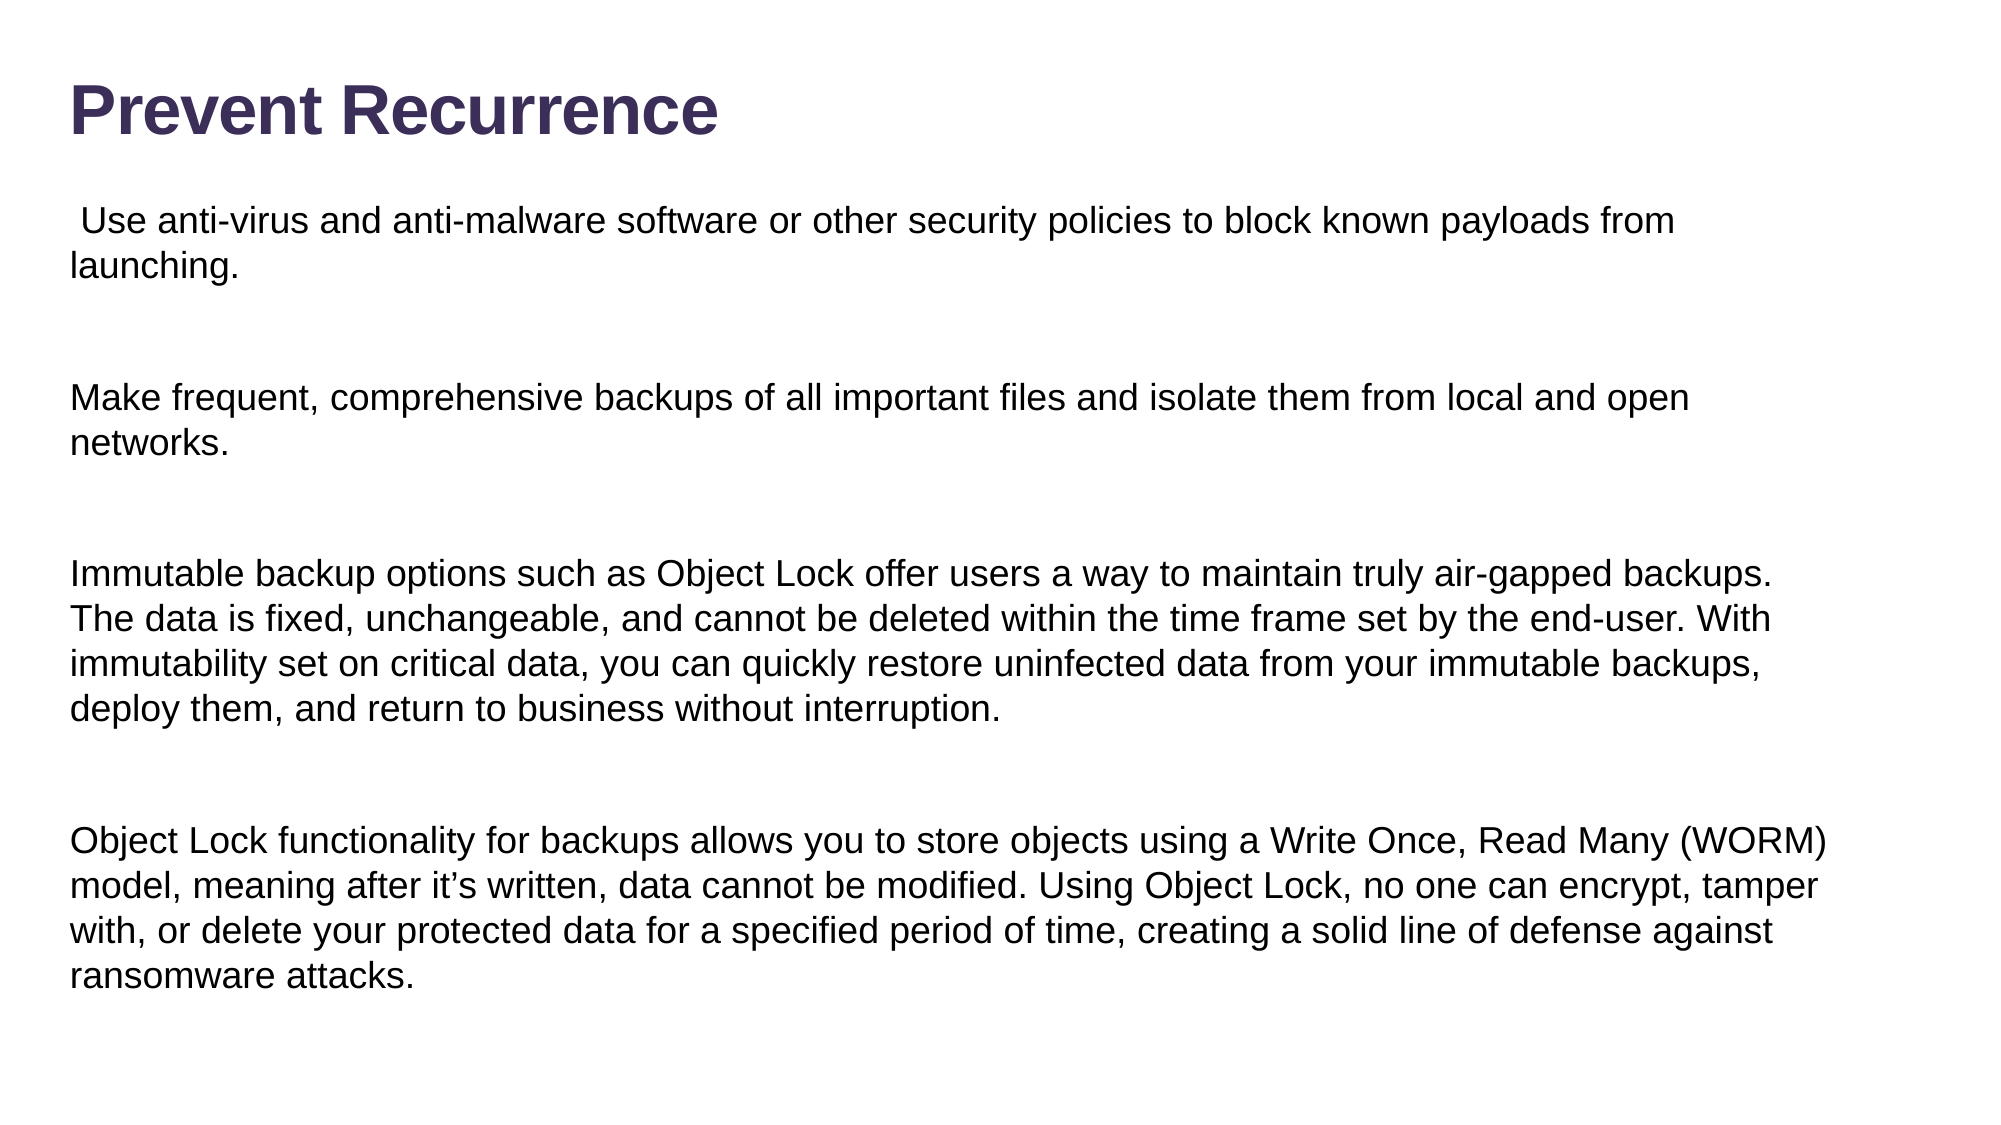

# Prevent Recurrence
 Use anti-virus and anti-malware software or other security policies to block known payloads from launching.

Make frequent, comprehensive backups of all important files and isolate them from local and open networks.

Immutable backup options such as Object Lock offer users a way to maintain truly air-gapped backups. The data is fixed, unchangeable, and cannot be deleted within the time frame set by the end-user. With immutability set on critical data, you can quickly restore uninfected data from your immutable backups, deploy them, and return to business without interruption.

Object Lock functionality for backups allows you to store objects using a Write Once, Read Many (WORM) model, meaning after it’s written, data cannot be modified. Using Object Lock, no one can encrypt, tamper with, or delete your protected data for a specified period of time, creating a solid line of defense against ransomware attacks.